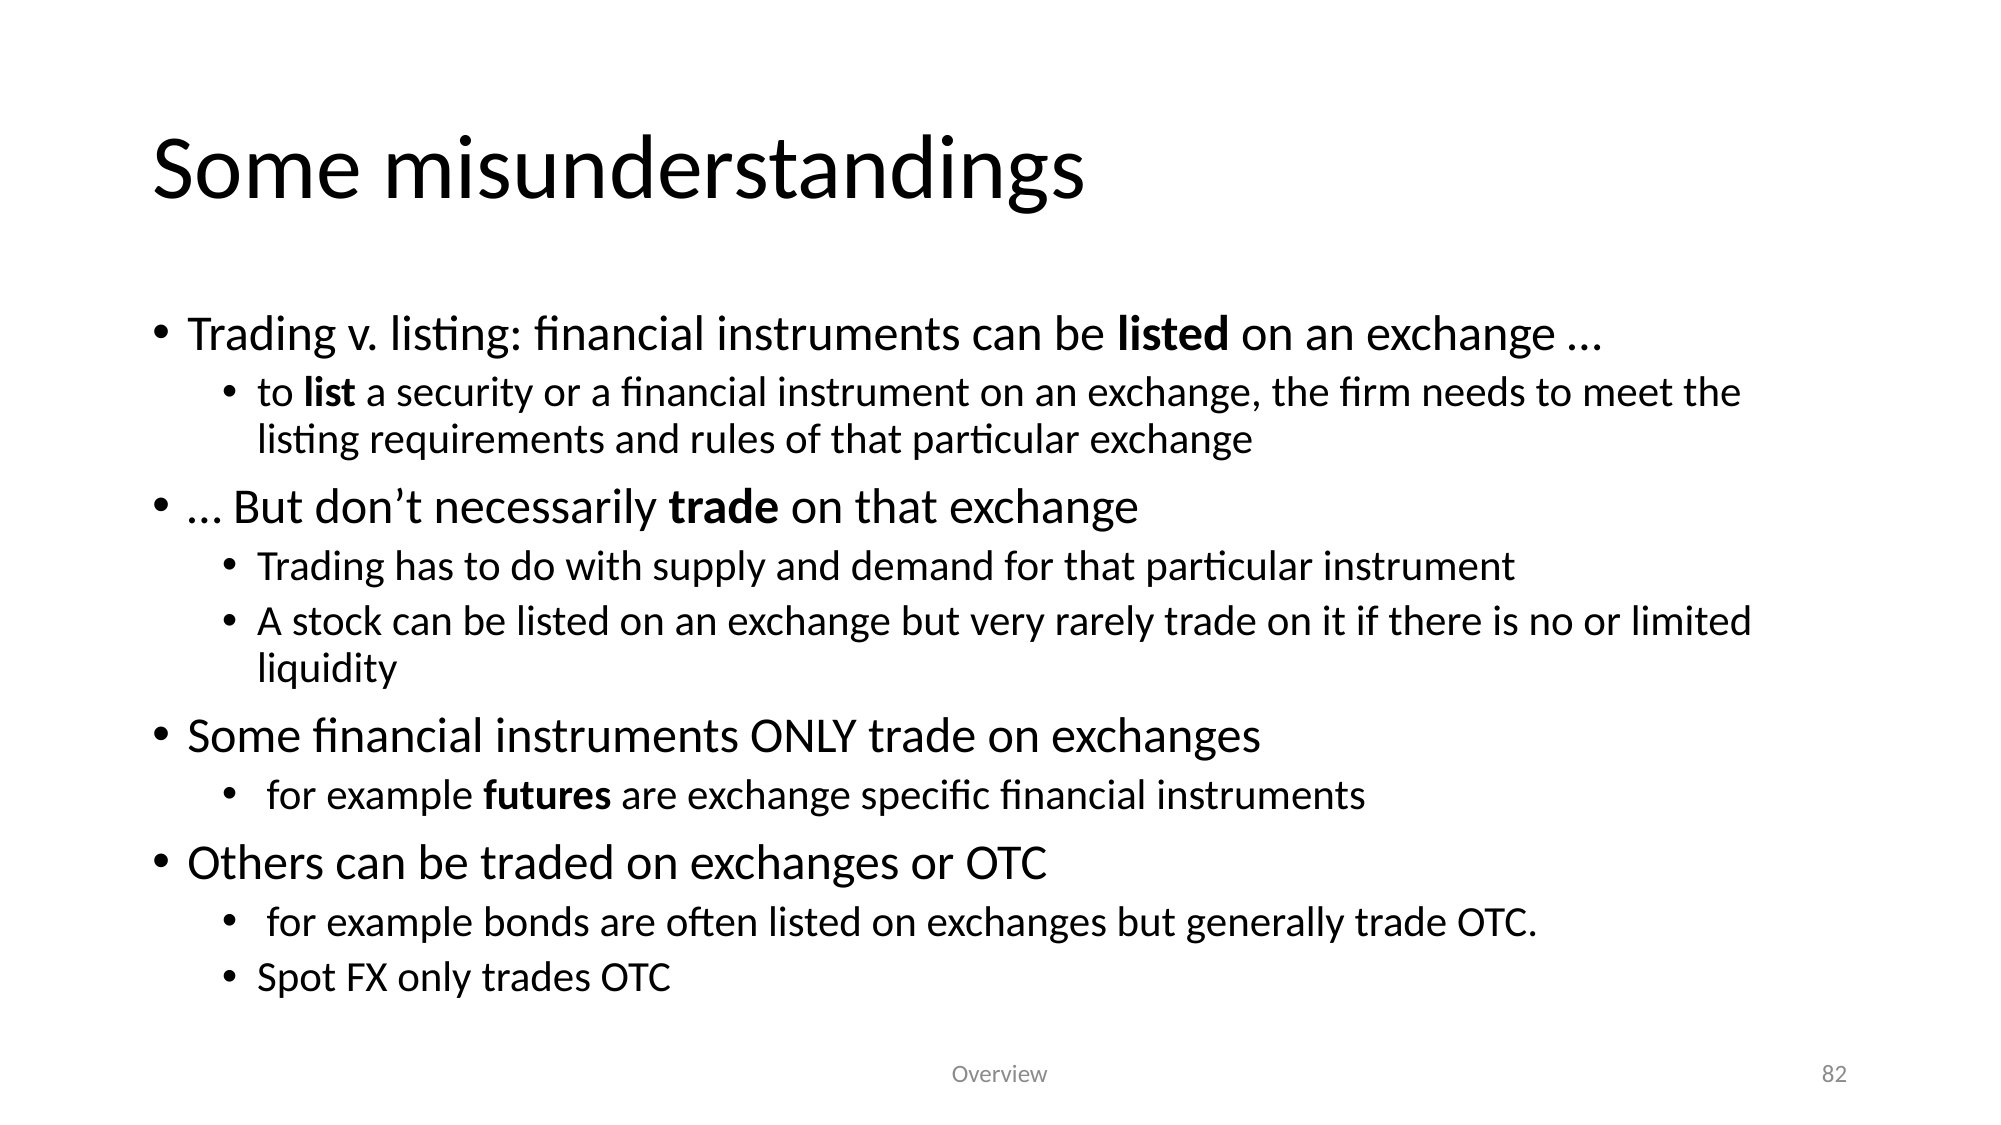

# Some misunderstandings
Trading v. listing: financial instruments can be listed on an exchange …
to list a security or a financial instrument on an exchange, the firm needs to meet the listing requirements and rules of that particular exchange
… But don’t necessarily trade on that exchange
Trading has to do with supply and demand for that particular instrument
A stock can be listed on an exchange but very rarely trade on it if there is no or limited liquidity
Some financial instruments ONLY trade on exchanges
 for example futures are exchange specific financial instruments
Others can be traded on exchanges or OTC
 for example bonds are often listed on exchanges but generally trade OTC.
Spot FX only trades OTC
82
Overview